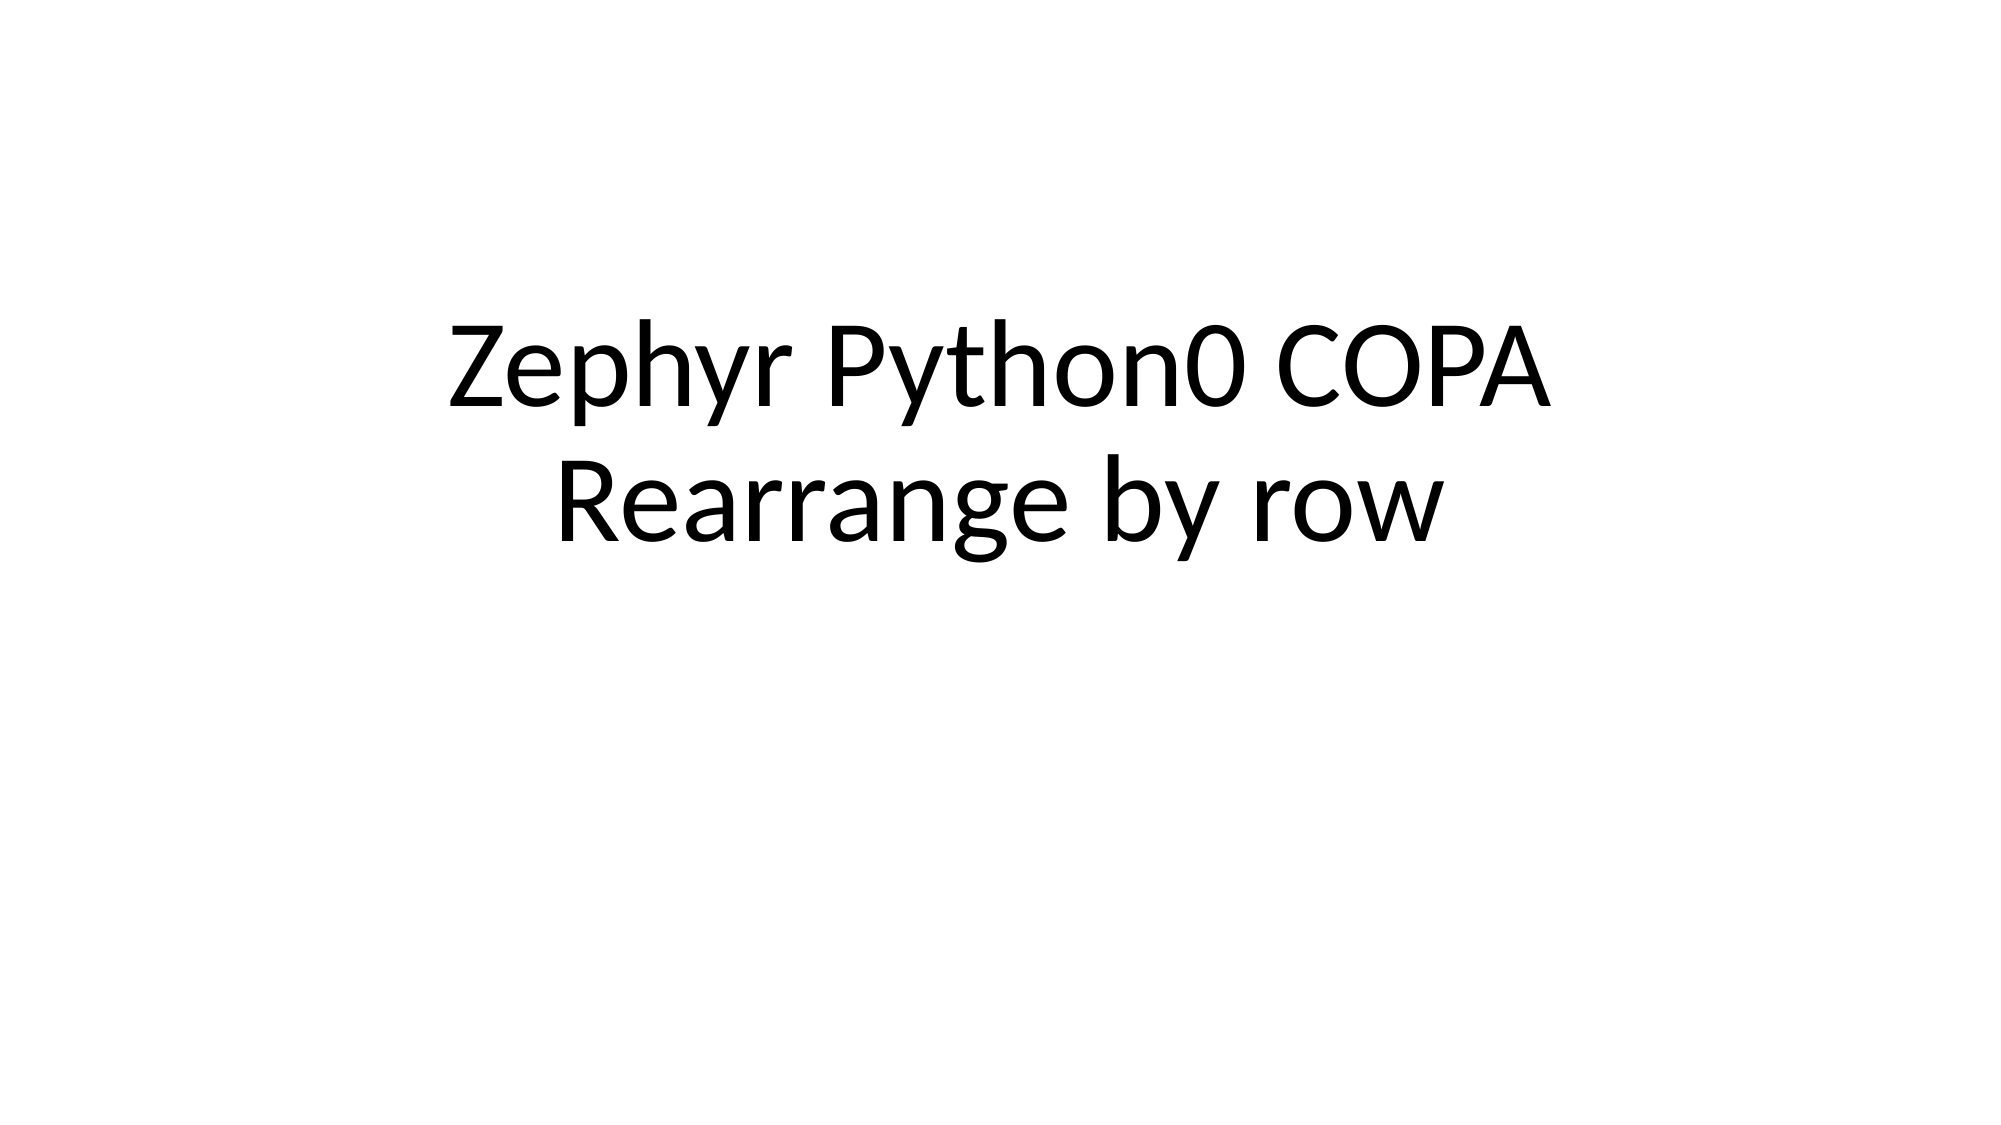

# Zephyr Python0 COPA Rearrange by row